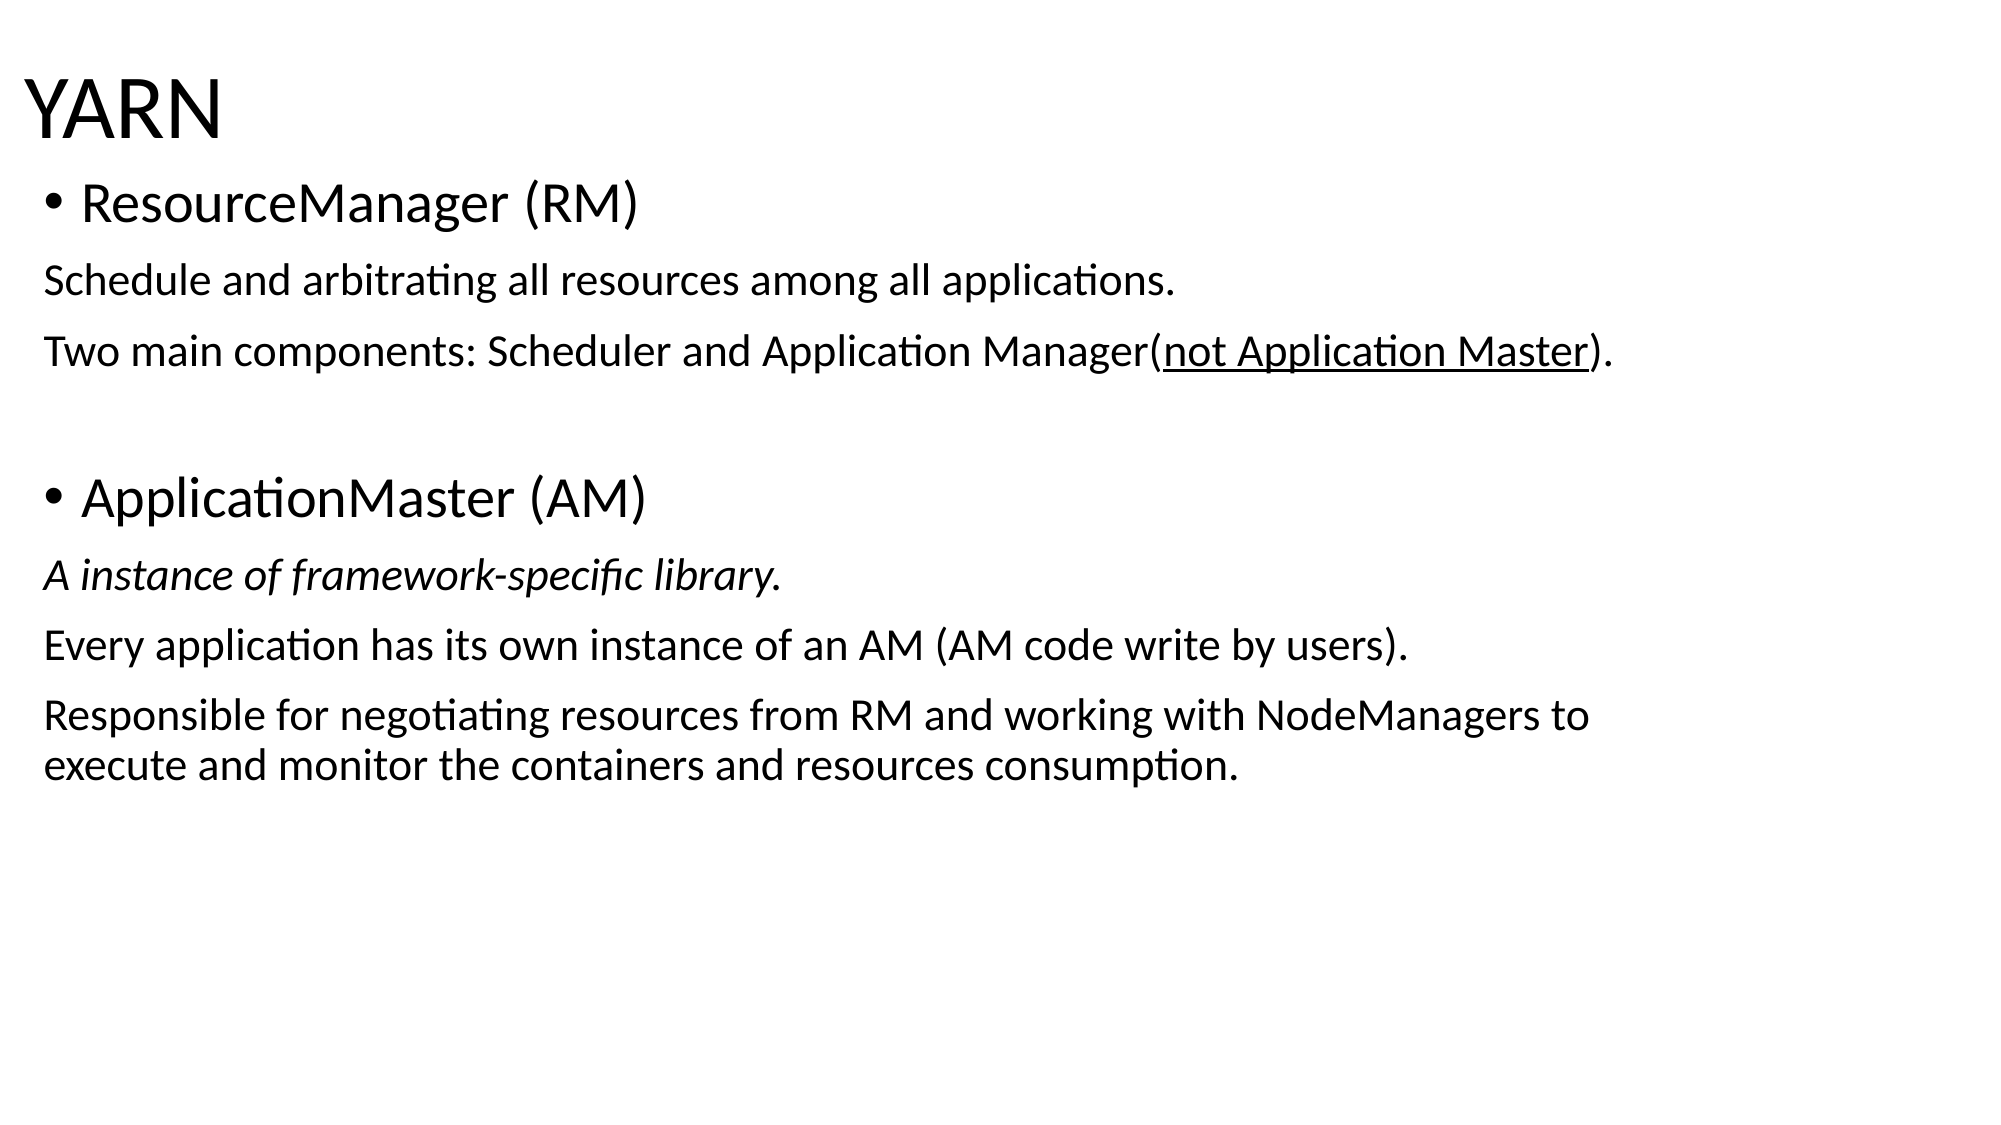

YARN
ResourceManager (RM)
Schedule and arbitrating all resources among all applications.
Two main components: Scheduler and Application Manager(not Application Master).

ApplicationMaster (AM)
A instance of framework-specific library.
Every application has its own instance of an AM (AM code write by users).
Responsible for negotiating resources from RM and working with NodeManagers to execute and monitor the containers and resources consumption.